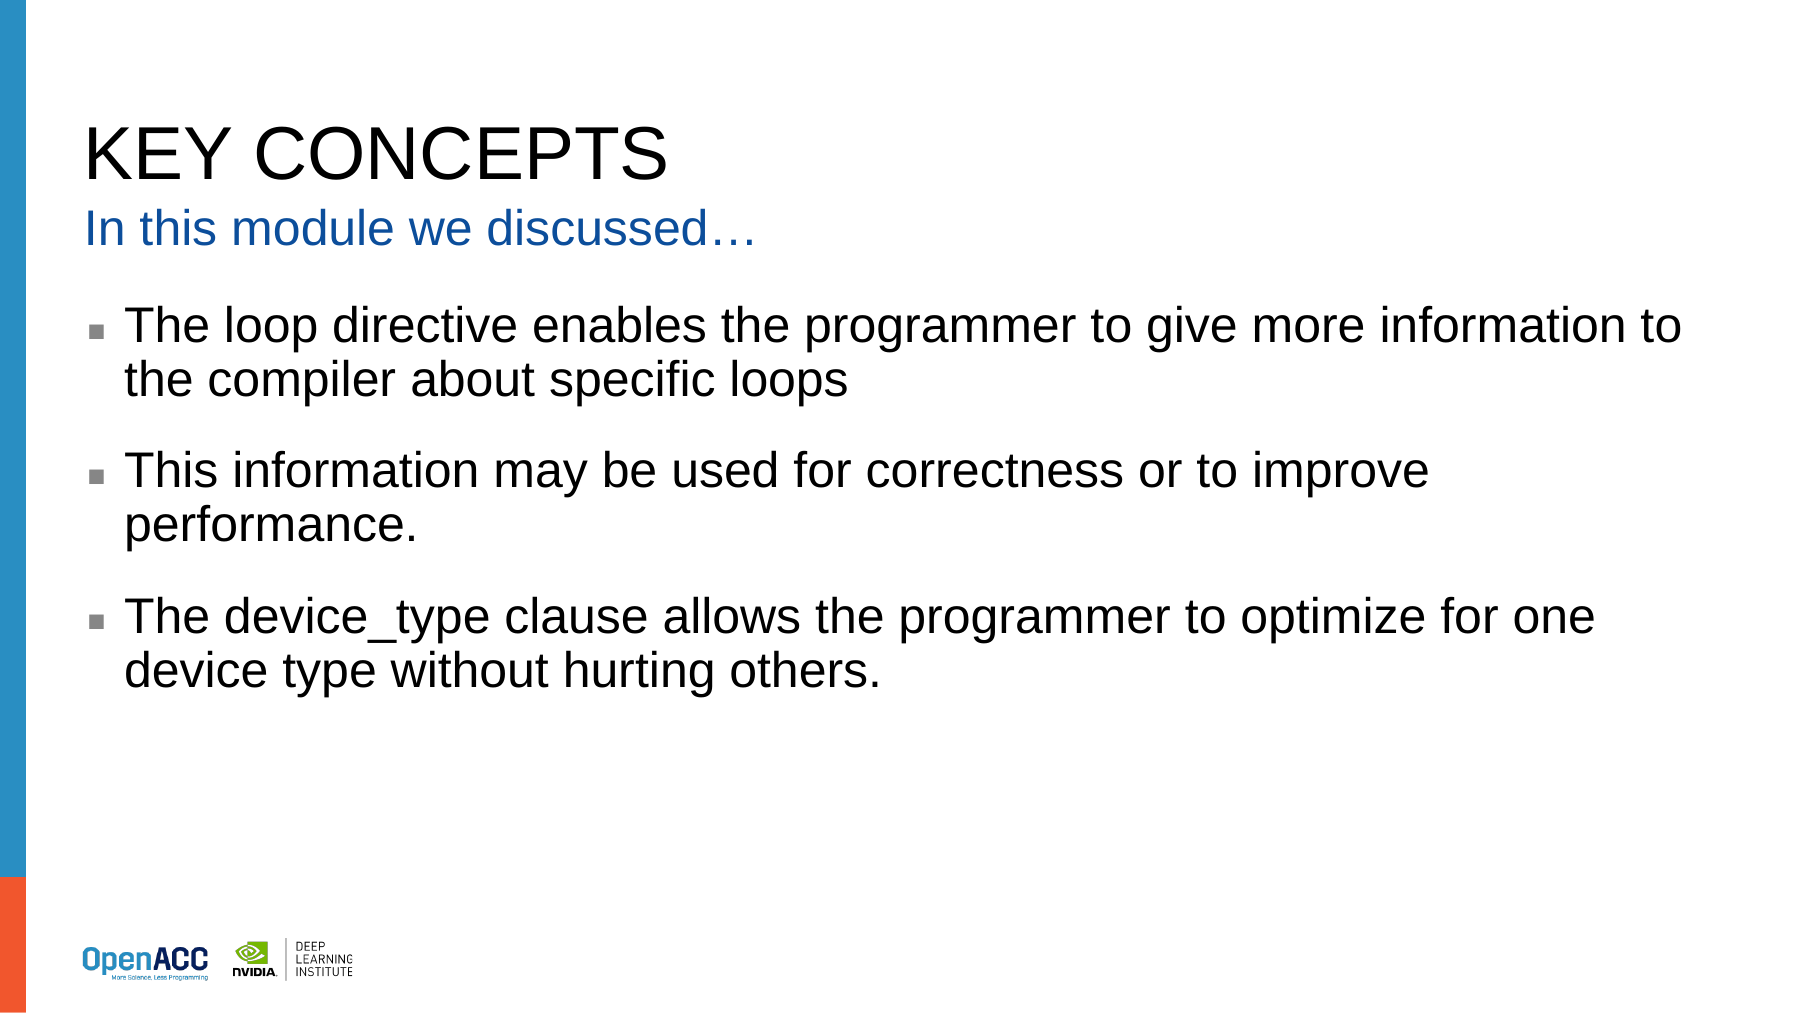

# KEY CONCEPTS
In this module we discussed…
The loop directive enables the programmer to give more information to the compiler about specific loops
This information may be used for correctness or to improve performance.
The device_type clause allows the programmer to optimize for one device type without hurting others.